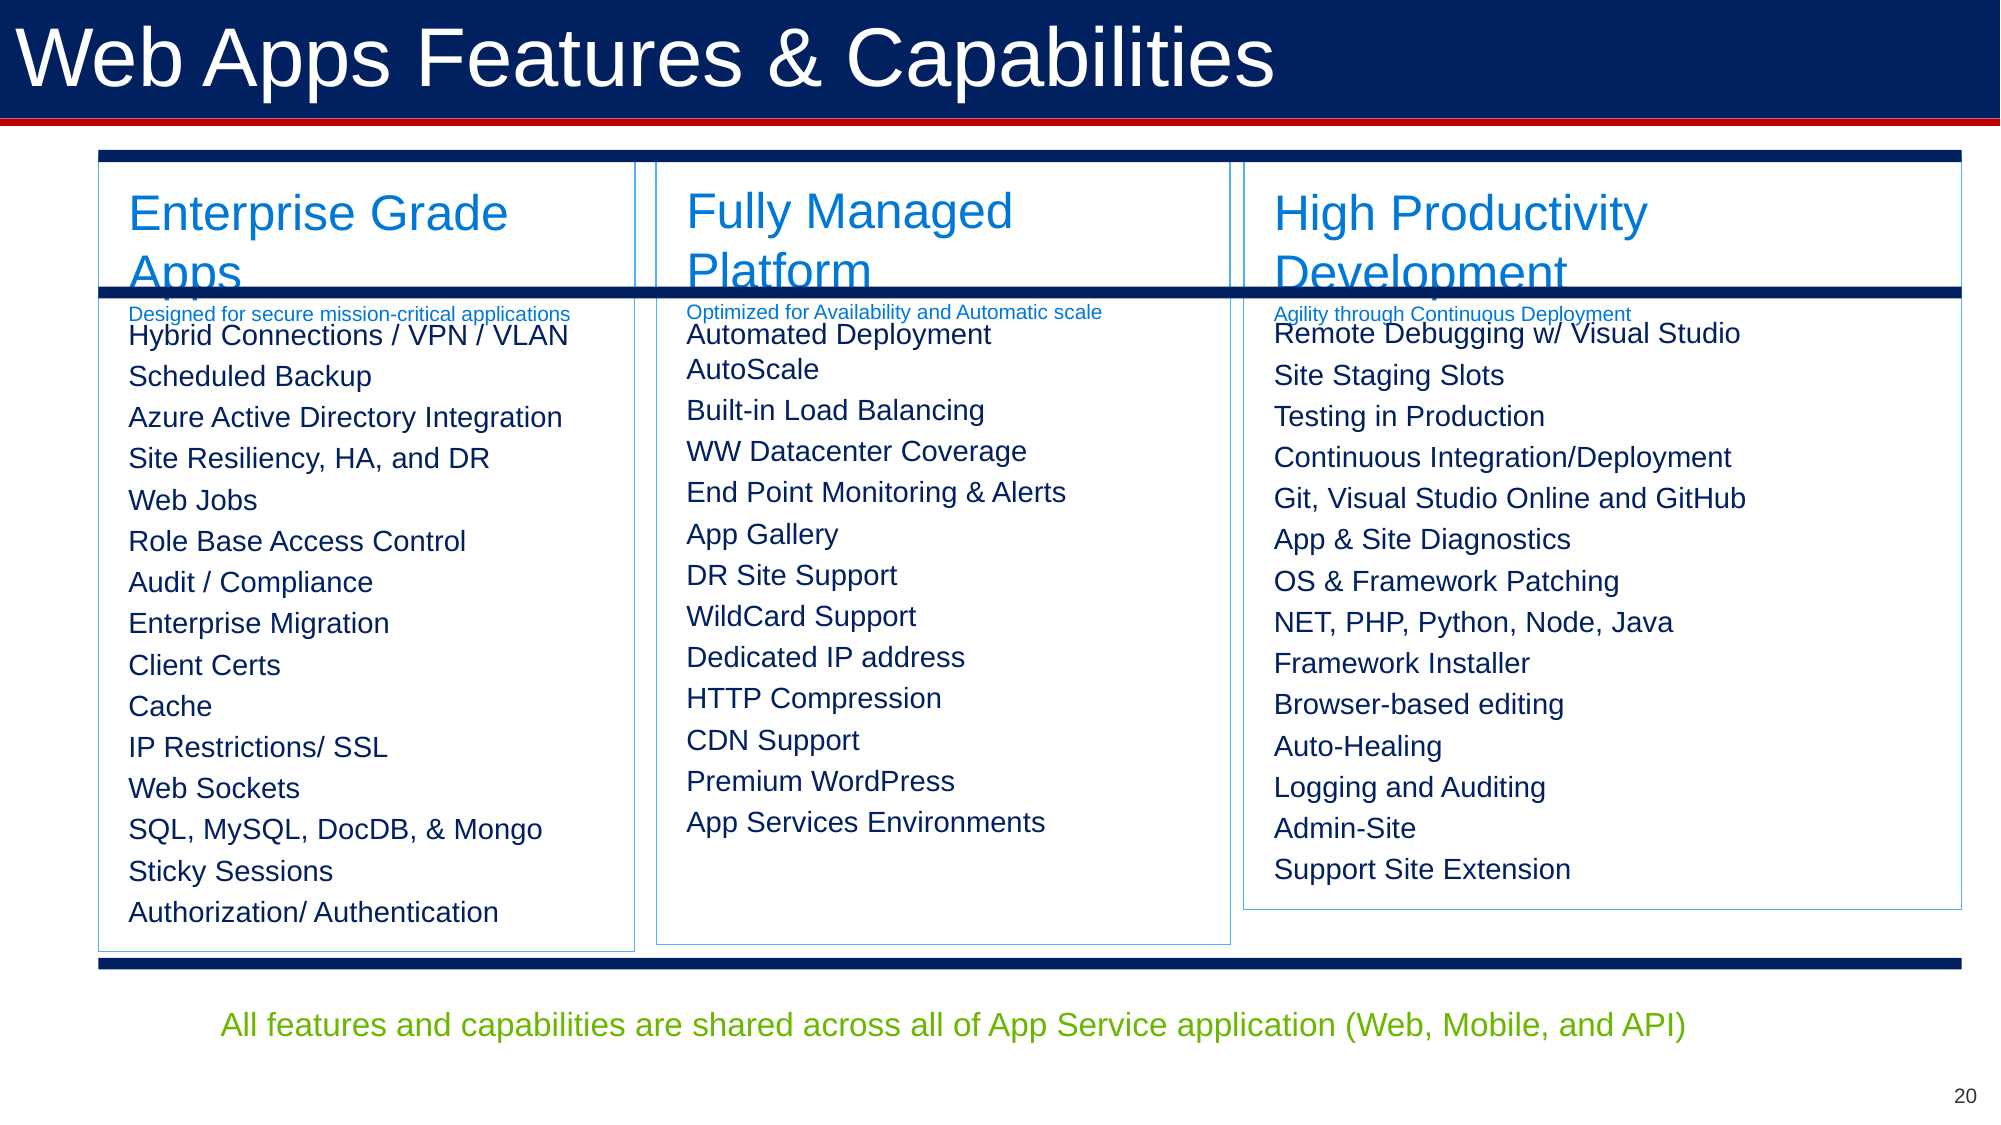

Web Apps Features & Capabilities

Fully Managed Platform
Optimized for Availability and Automatic scale
Enterprise Grade Apps
Designed for secure mission-critical applications
High Productivity Development
Agility through Continuous Deployment

Remote Debugging w/ Visual Studio
Site Staging Slots
Testing in Production
Continuous Integration/Deployment
Git, Visual Studio Online and GitHub
App & Site Diagnostics
OS & Framework Patching
NET, PHP, Python, Node, Java
Framework Installer
Browser-based editing
Auto-Healing
Logging and Auditing
Admin-Site
Support Site Extension
Automated Deployment
AutoScale
Built-in Load Balancing
WW Datacenter Coverage
End Point Monitoring & Alerts
App Gallery
DR Site Support
WildCard Support
Dedicated IP address
HTTP Compression
CDN Support
Premium WordPress
App Services Environments

Hybrid Connections / VPN / VLAN
Scheduled Backup
Azure Active Directory Integration
Site Resiliency, HA, and DR
Web Jobs
Role Base Access Control
Audit / Compliance
Enterprise Migration
Client Certs
Cache
IP Restrictions/ SSL
Web Sockets
SQL, MySQL, DocDB, & Mongo
Sticky Sessions
Authorization/ Authentication

All features and capabilities are shared across all of App Service application (Web, Mobile, and API)
20